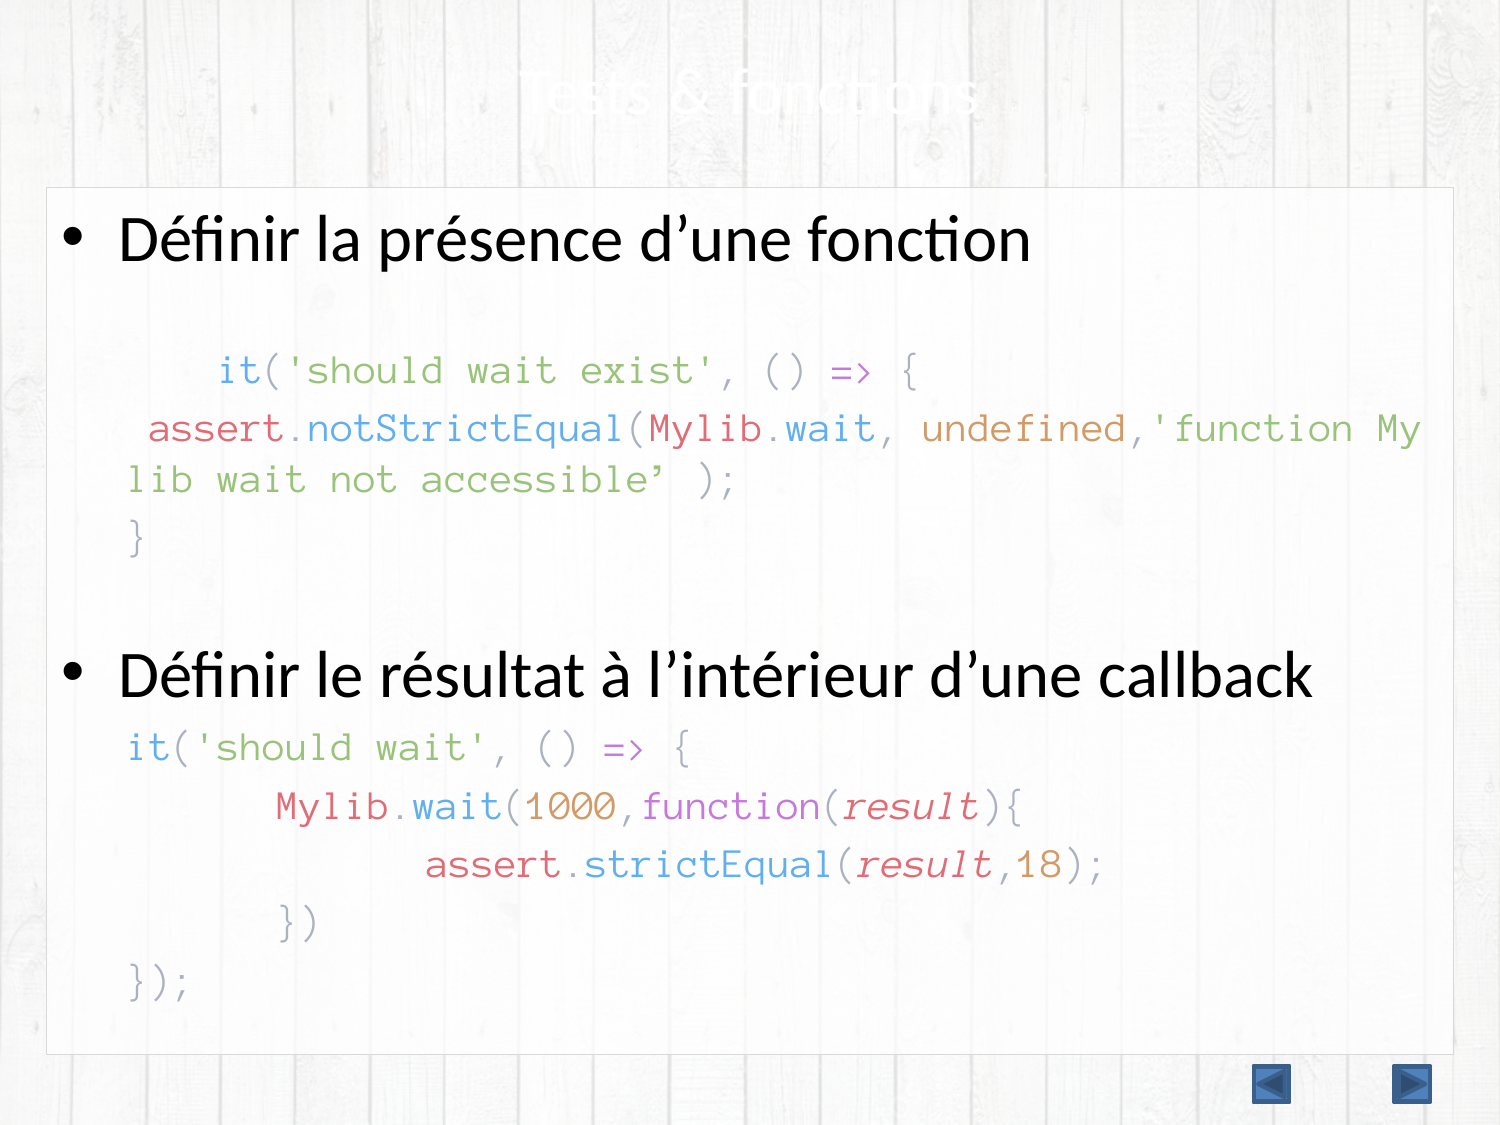

# Tests & fonctions
Définir la présence d’une fonction

    it('should wait exist', () => {
 assert.notStrictEqual(Mylib.wait, undefined,'function Mylib wait not accessible’ );
}

Définir le résultat à l’intérieur d’une callback
it('should wait', () => {
	Mylib.wait(1000,function(result){
		assert.strictEqual(result,18);
	})
});